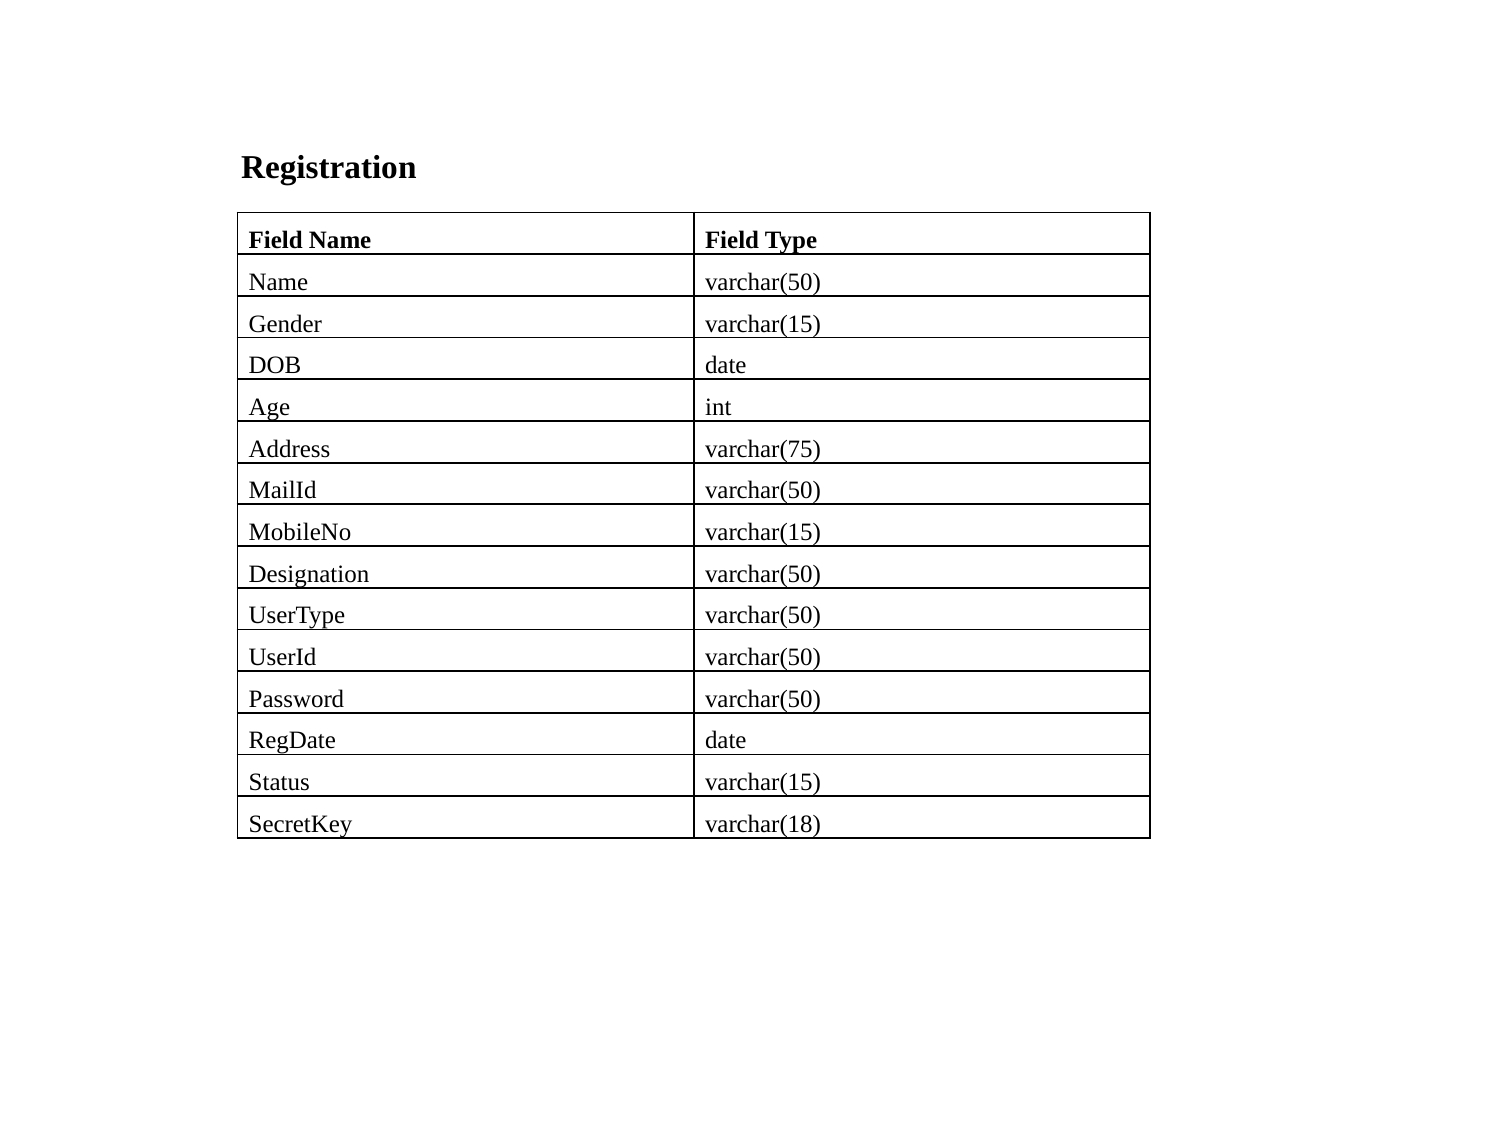

Registration
| Field Name | Field Type |
| --- | --- |
| Name | varchar(50) |
| Gender | varchar(15) |
| DOB | date |
| Age | int |
| Address | varchar(75) |
| MailId | varchar(50) |
| MobileNo | varchar(15) |
| Designation | varchar(50) |
| UserType | varchar(50) |
| UserId | varchar(50) |
| Password | varchar(50) |
| RegDate | date |
| Status | varchar(15) |
| SecretKey | varchar(18) |